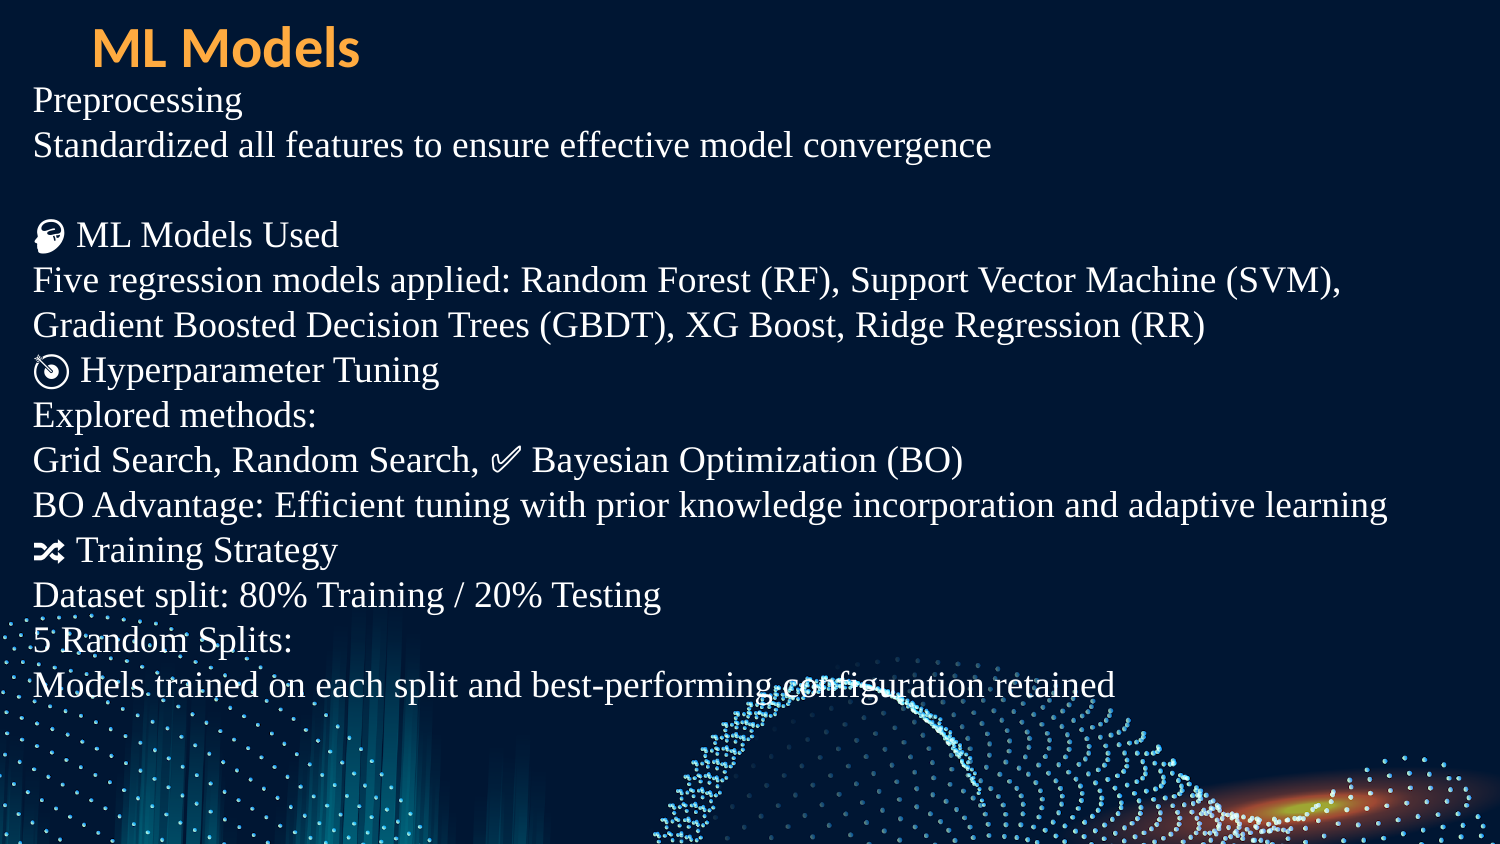

ML Models
Preprocessing
Standardized all features to ensure effective model convergence

🧠 ML Models Used
Five regression models applied: Random Forest (RF), Support Vector Machine (SVM), Gradient Boosted Decision Trees (GBDT), XG Boost, Ridge Regression (RR)
🎯 Hyperparameter Tuning
Explored methods:
Grid Search, Random Search, ✅ Bayesian Optimization (BO)
BO Advantage: Efficient tuning with prior knowledge incorporation and adaptive learning
🔀 Training Strategy
Dataset split: 80% Training / 20% Testing
5 Random Splits:
Models trained on each split and best-performing configuration retained